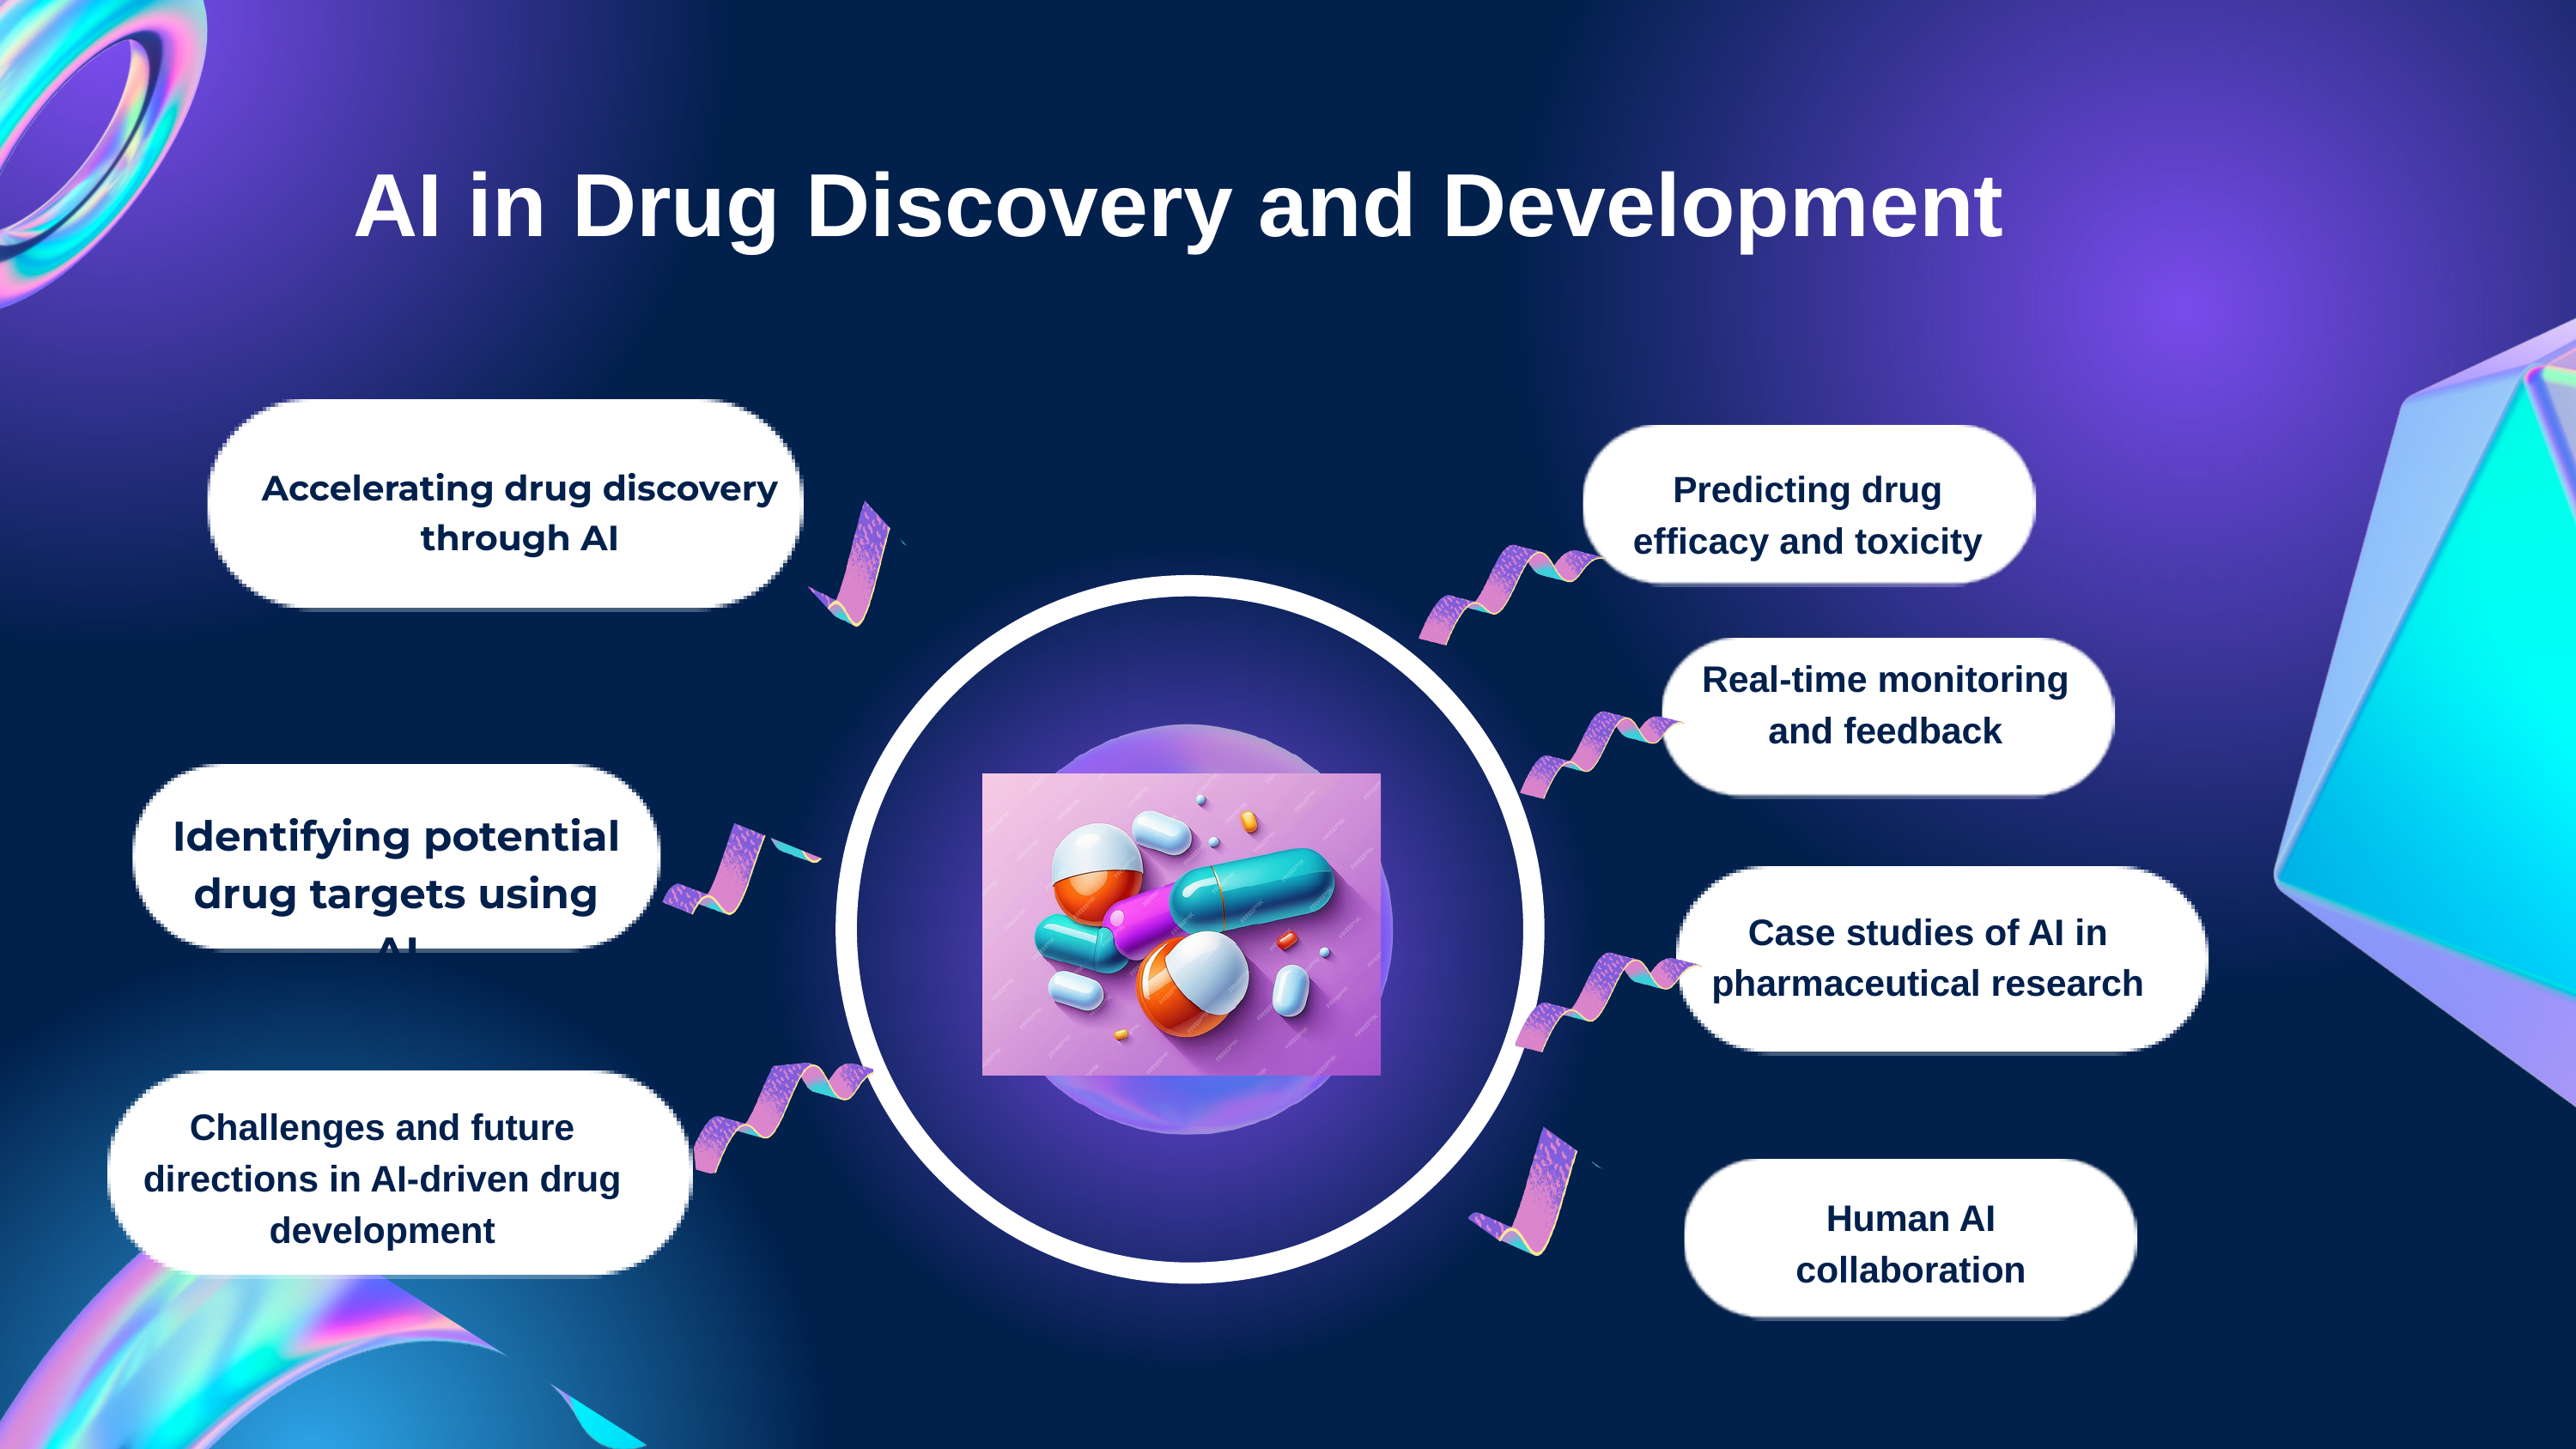

Product 2
AI in Drug Discovery and Development

Accelerating drug discovery through AI
Predicting drug efficacy and toxicity

Real-time monitoring and feedback

Identifying potential drug targets using AI

Case studies of AI in pharmaceutical research

Challenges and future directions in AI-driven drug development

Human AI collaboration